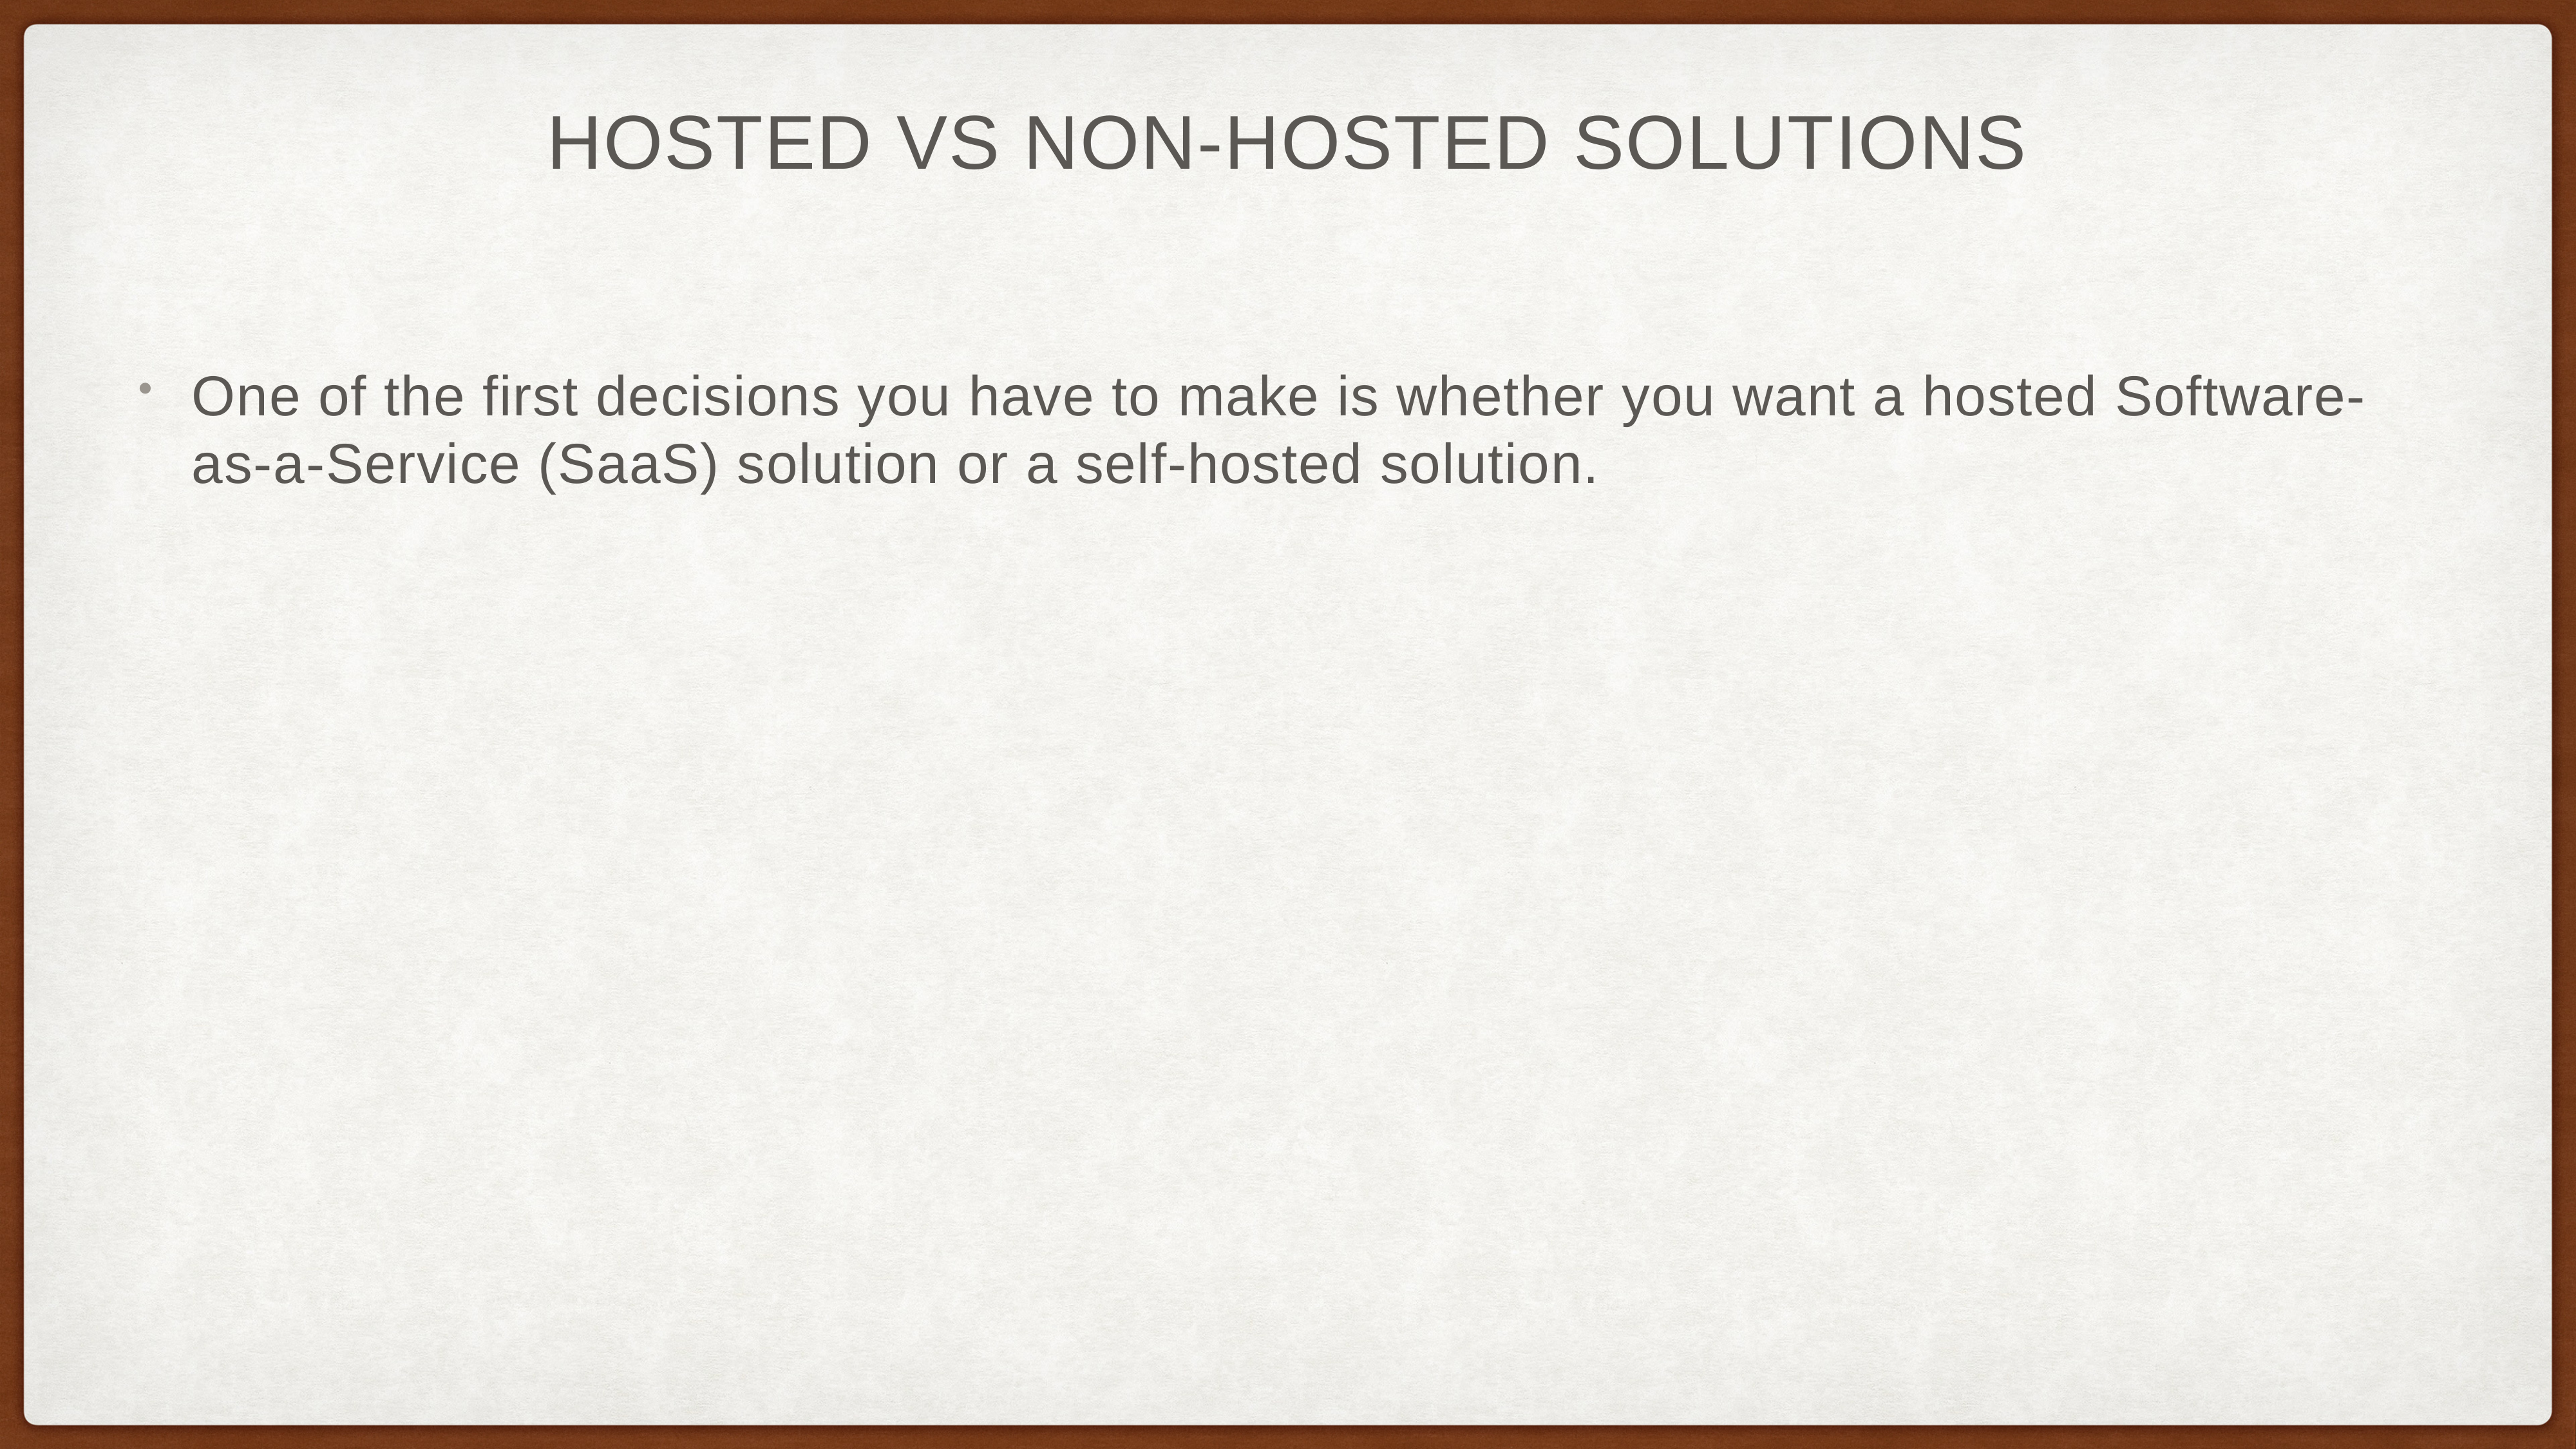

# Hosted vs non-hosted solutions
One of the first decisions you have to make is whether you want a hosted Software-as-a-Service (SaaS) solution or a self-hosted solution.